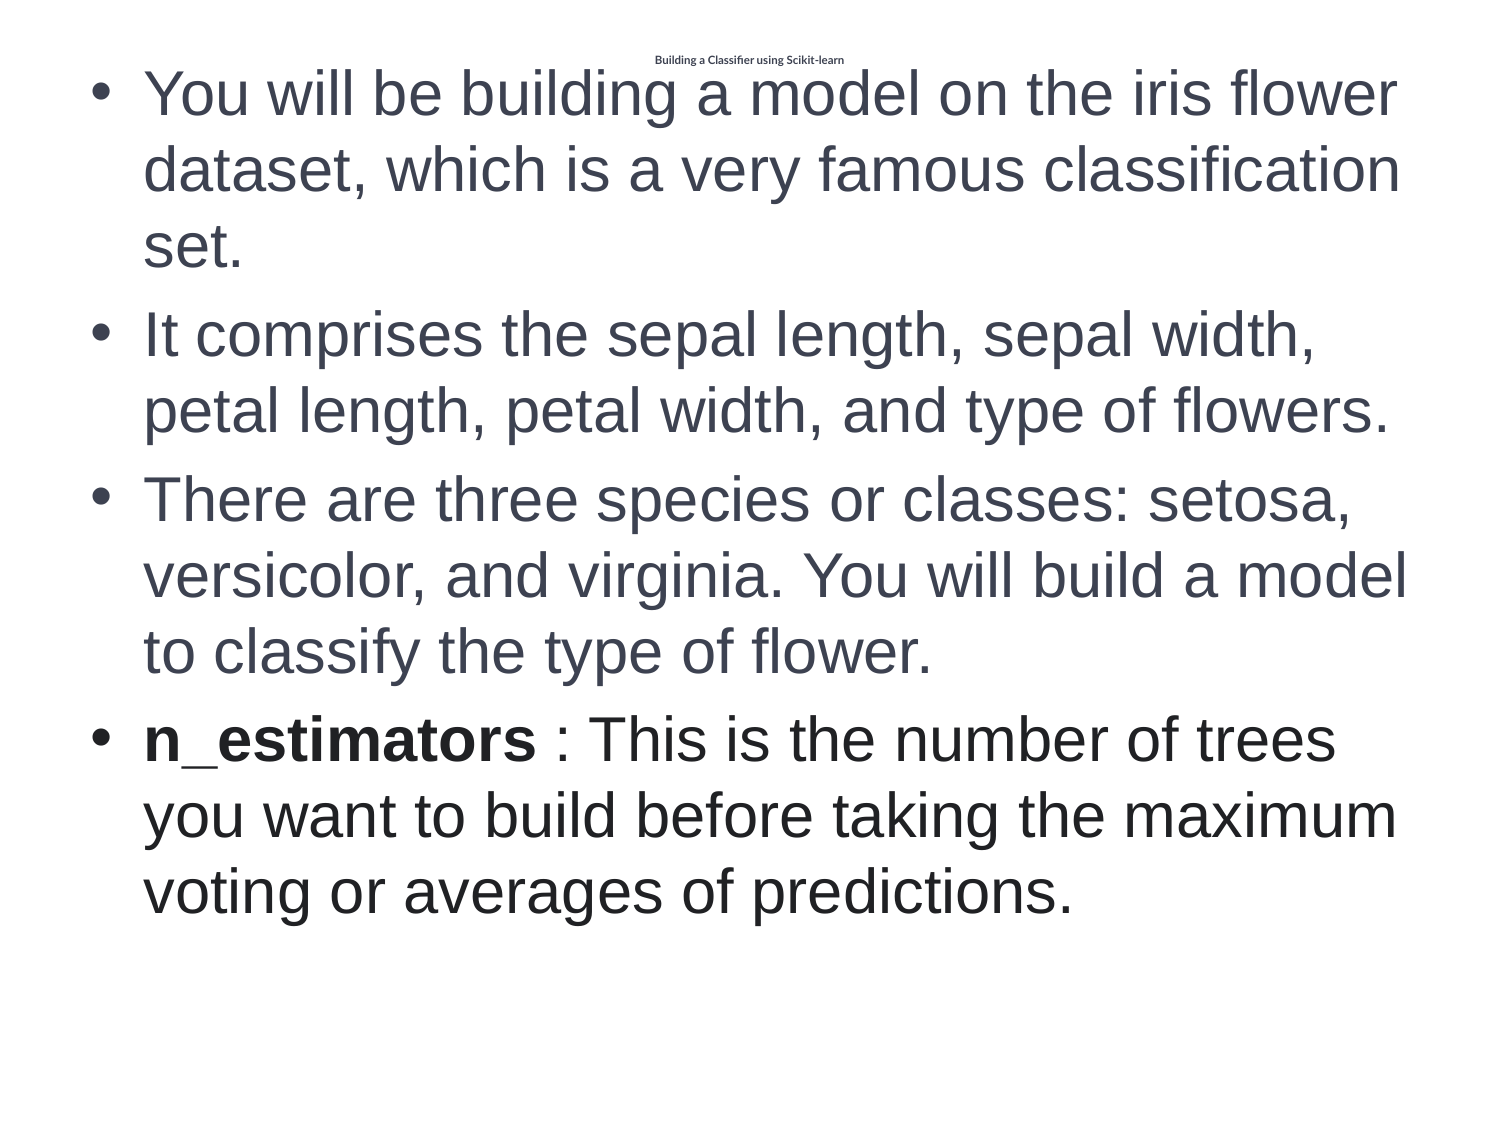

# Building a Classifier using Scikit-learn
You will be building a model on the iris flower dataset, which is a very famous classification set.
It comprises the sepal length, sepal width, petal length, petal width, and type of flowers.
There are three species or classes: setosa, versicolor, and virginia. You will build a model to classify the type of flower.
n_estimators : This is the number of trees you want to build before taking the maximum voting or averages of predictions.